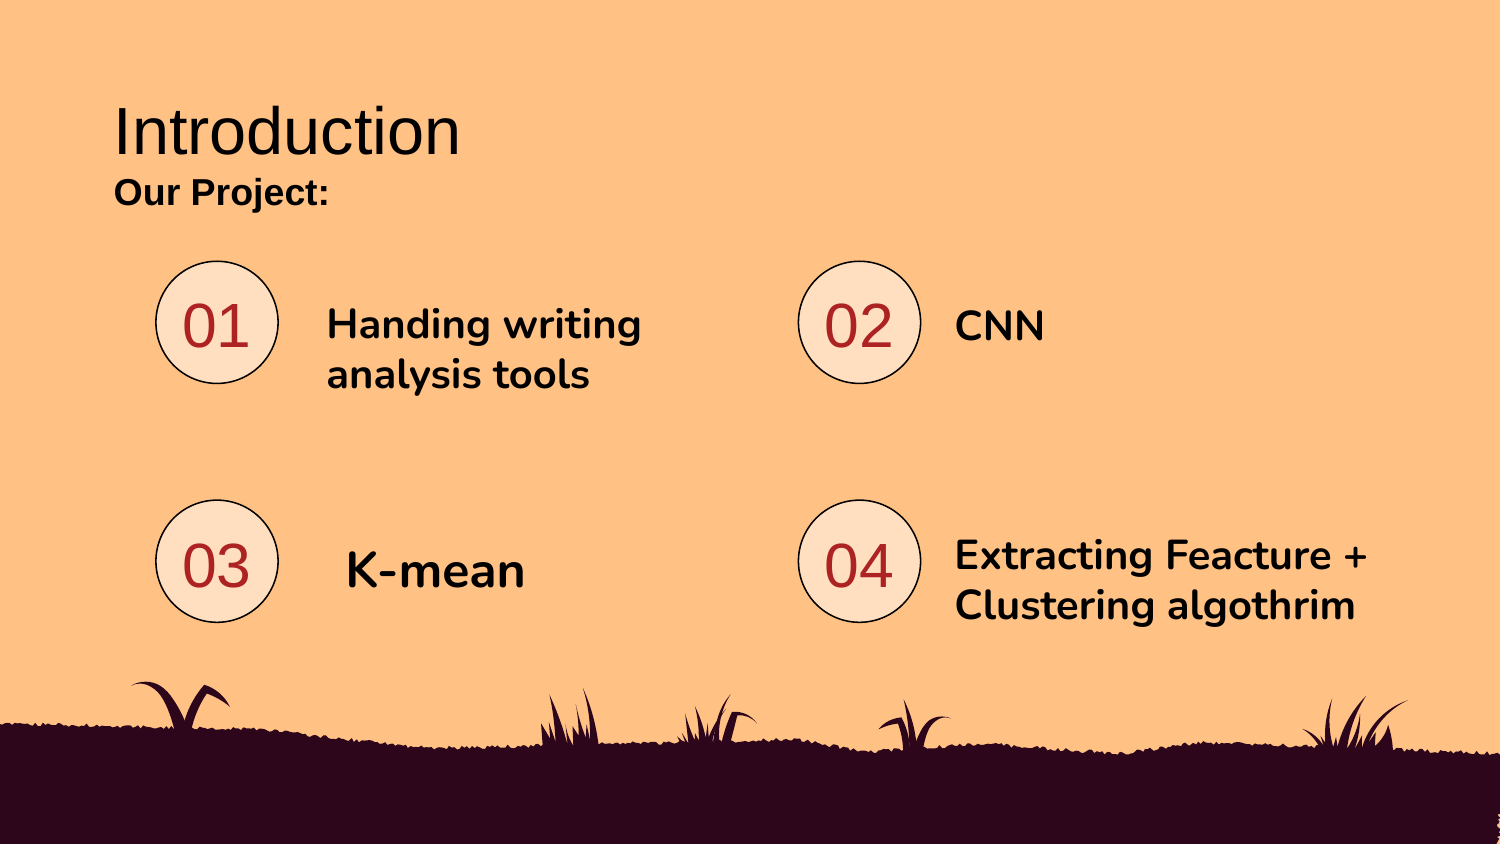

# Introduction Our Project:

Handing writing analysis tools
01
02
CNN

Extracting Feacture + Clustering algothrim
03
K-mean

04